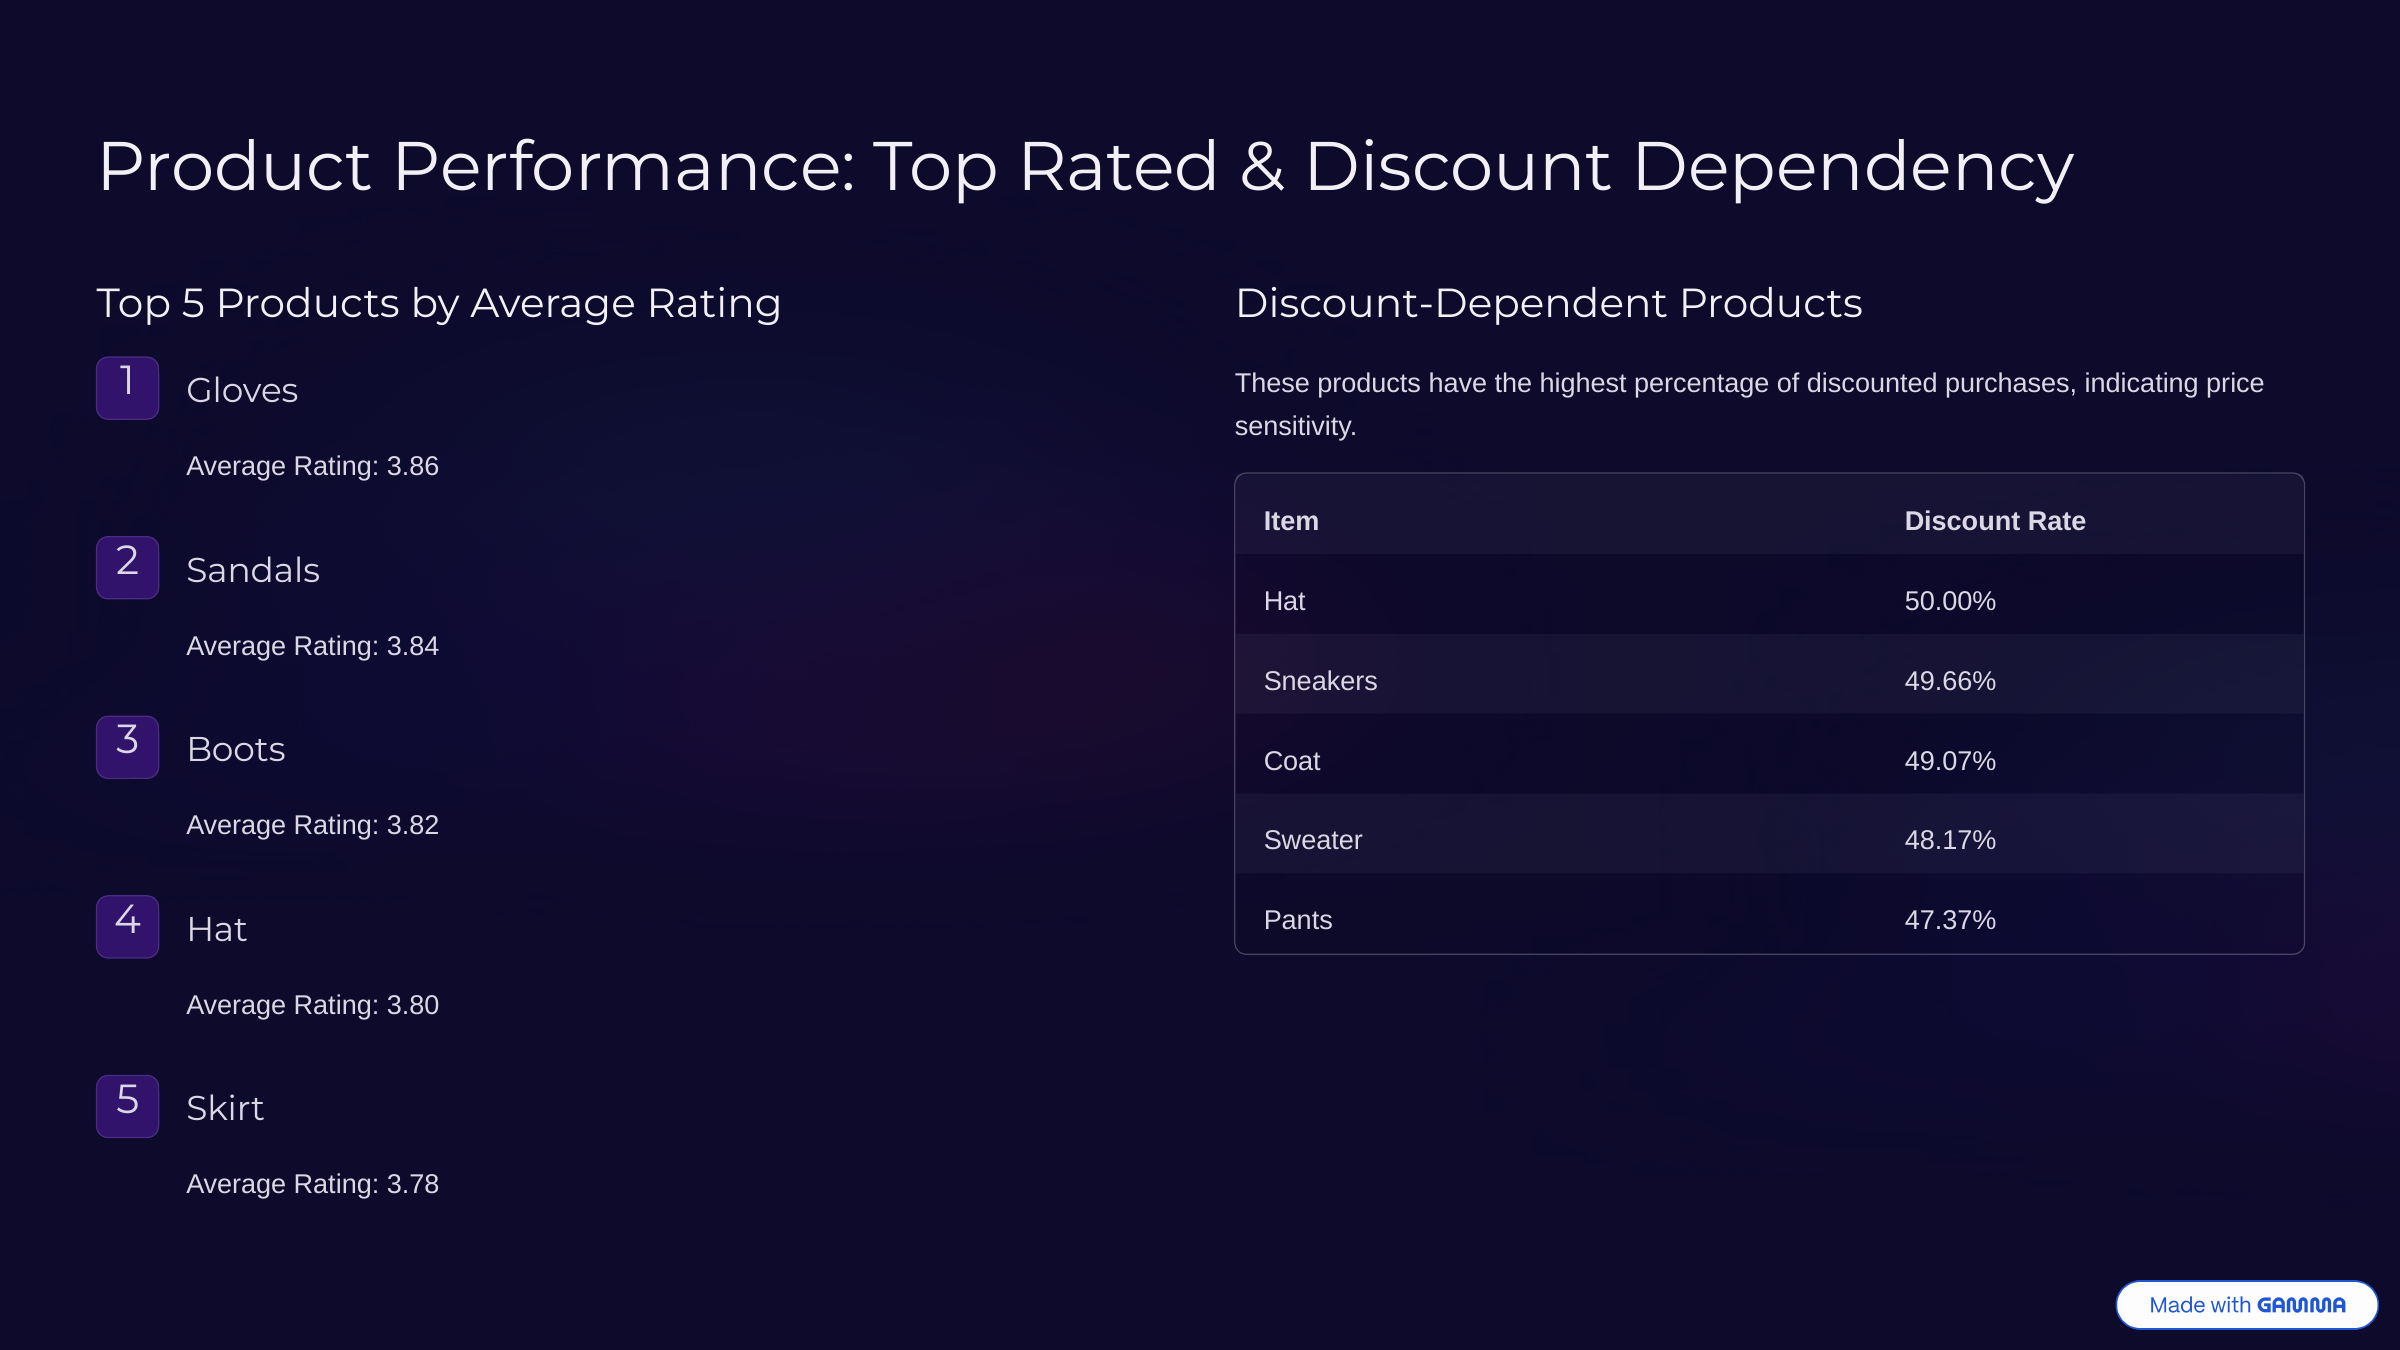

Product Performance: Top Rated & Discount Dependency
Top 5 Products by Average Rating
Discount-Dependent Products
These products have the highest percentage of discounted purchases, indicating price sensitivity.

1
Gloves
Average Rating: 3.86

Item
Discount Rate

2
Sandals

Hat
50.00%
Average Rating: 3.84

Sneakers
49.66%

3
Boots
Coat
49.07%

Average Rating: 3.82
Sweater
48.17%

Pants
47.37%

4
Hat
Average Rating: 3.80

5
Skirt
Average Rating: 3.78